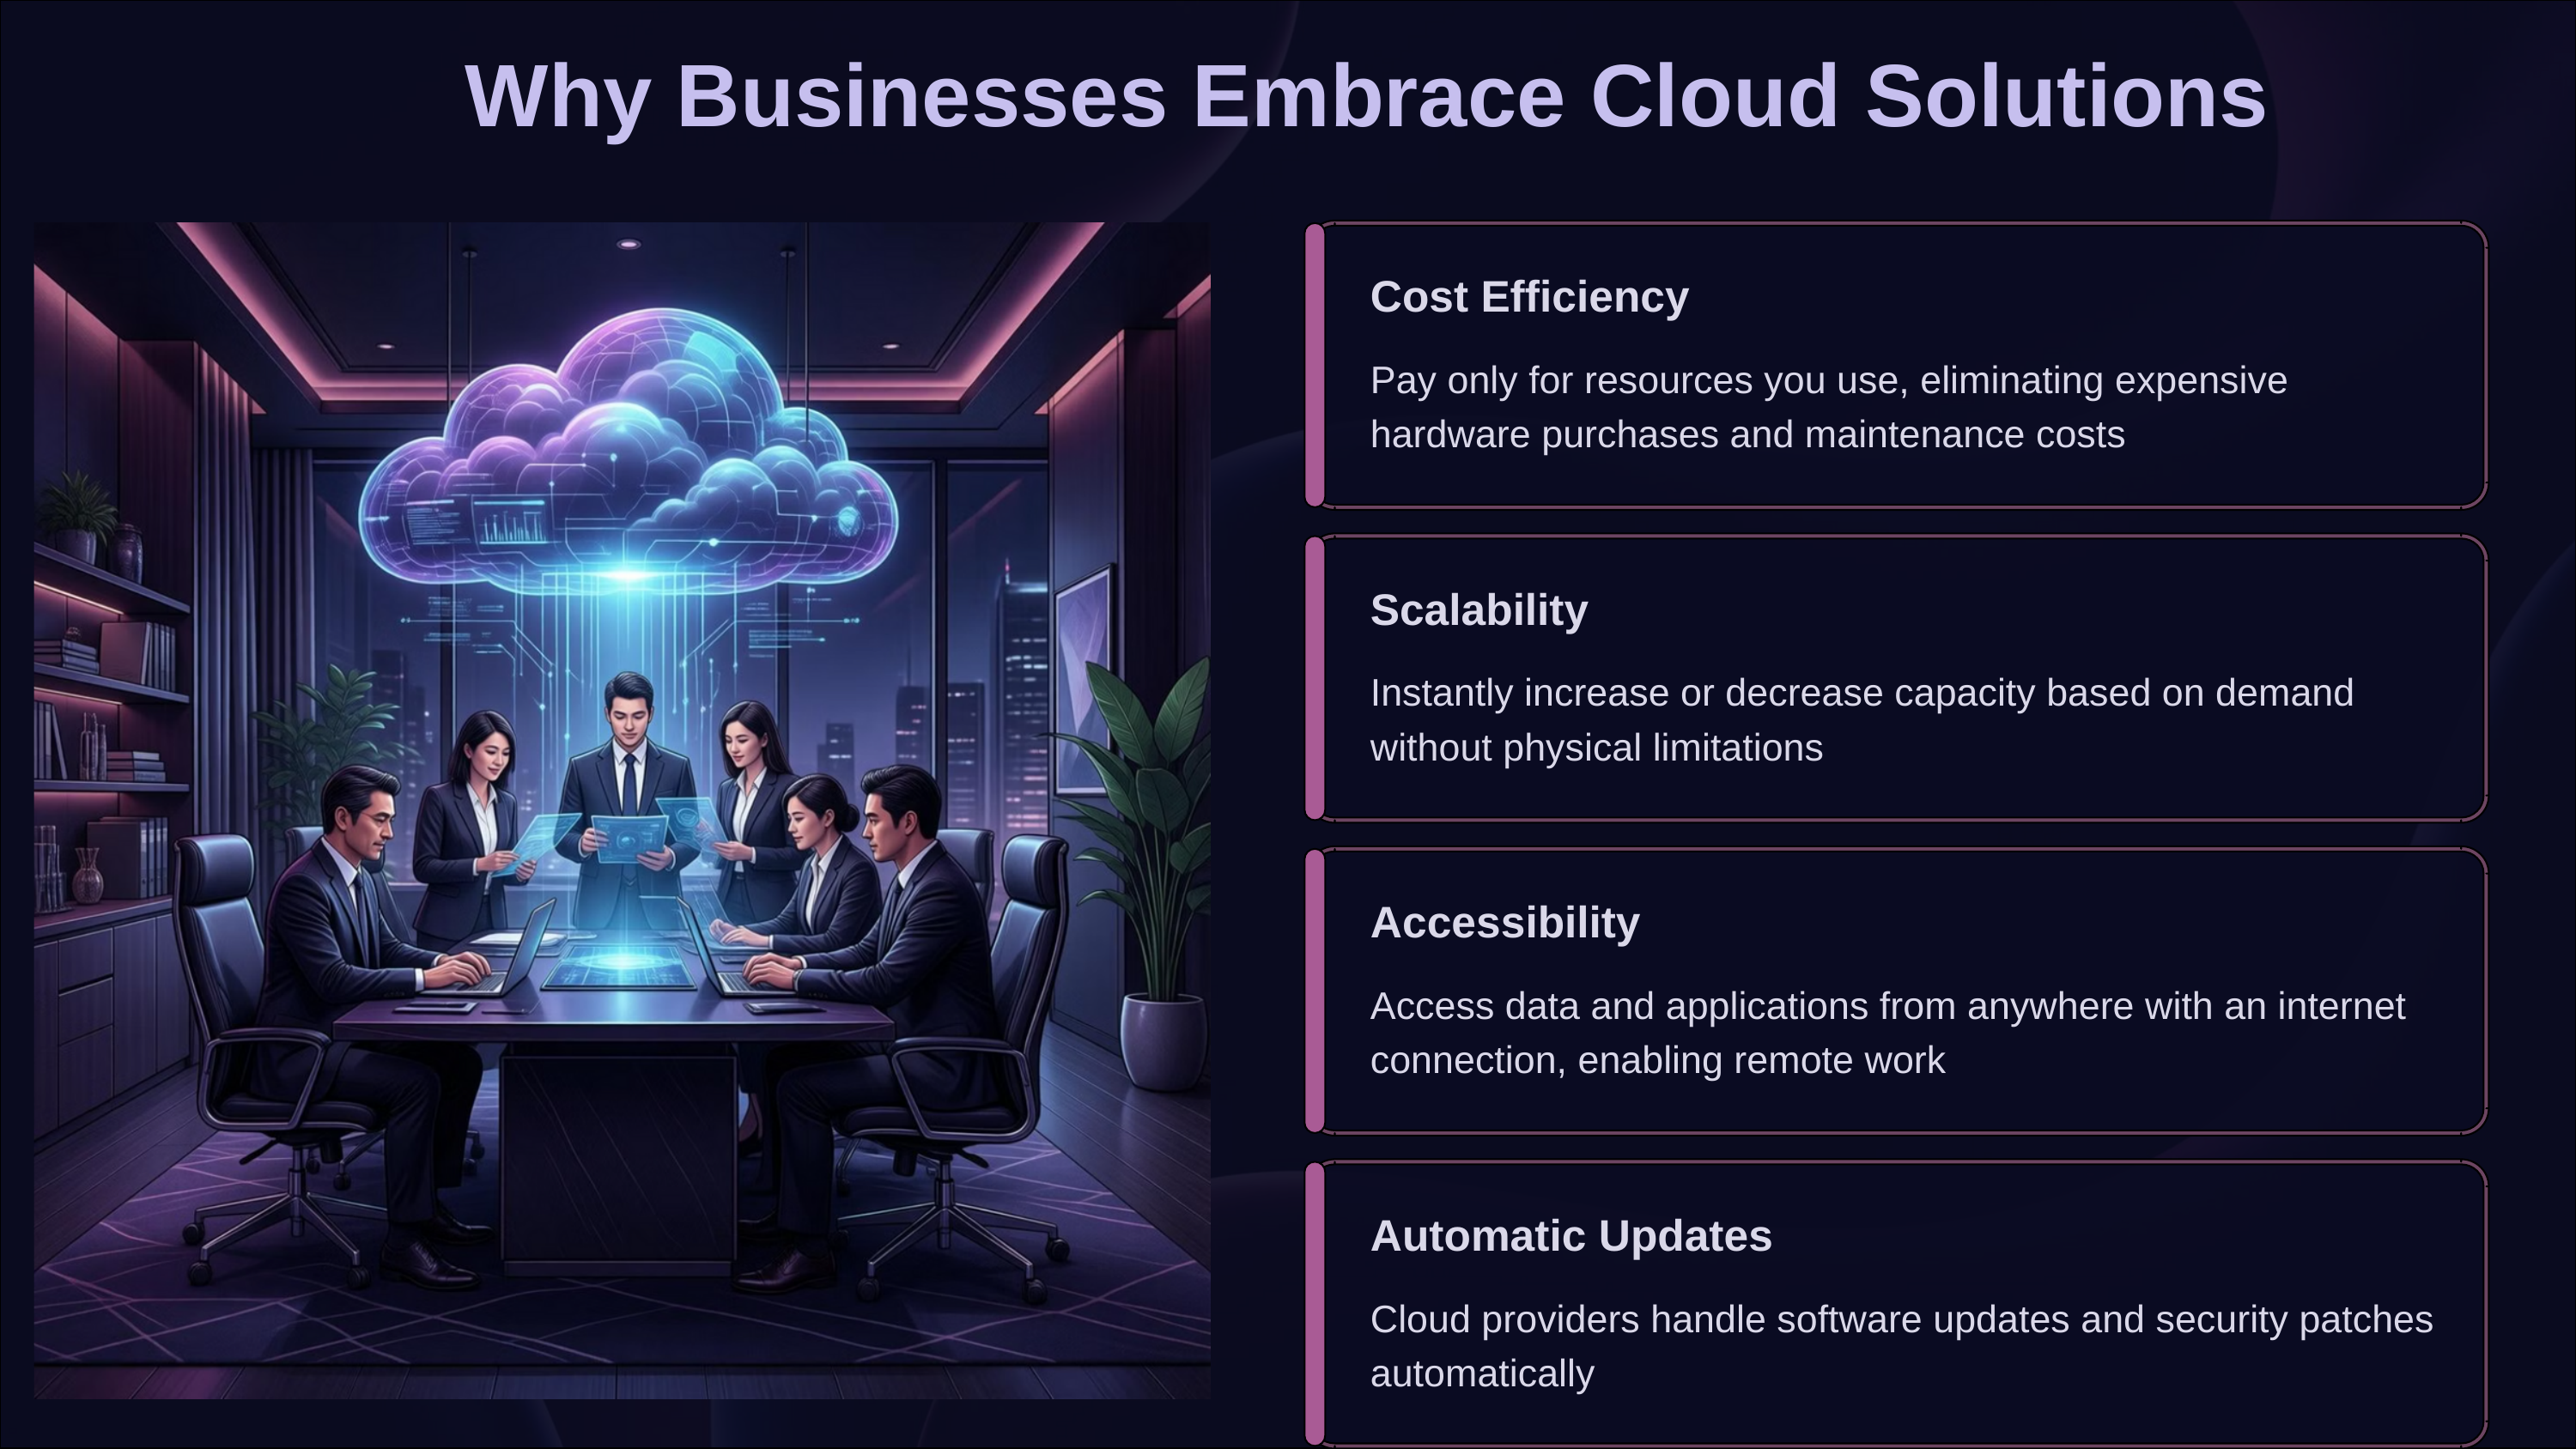

Why Businesses Embrace Cloud Solutions

Cost Efficiency
Pay only for resources you use, eliminating expensive hardware purchases and maintenance costs

Scalability
Instantly increase or decrease capacity based on demand without physical limitations

Accessibility
Access data and applications from anywhere with an internet connection, enabling remote work

Automatic Updates
Cloud providers handle software updates and security patches automatically